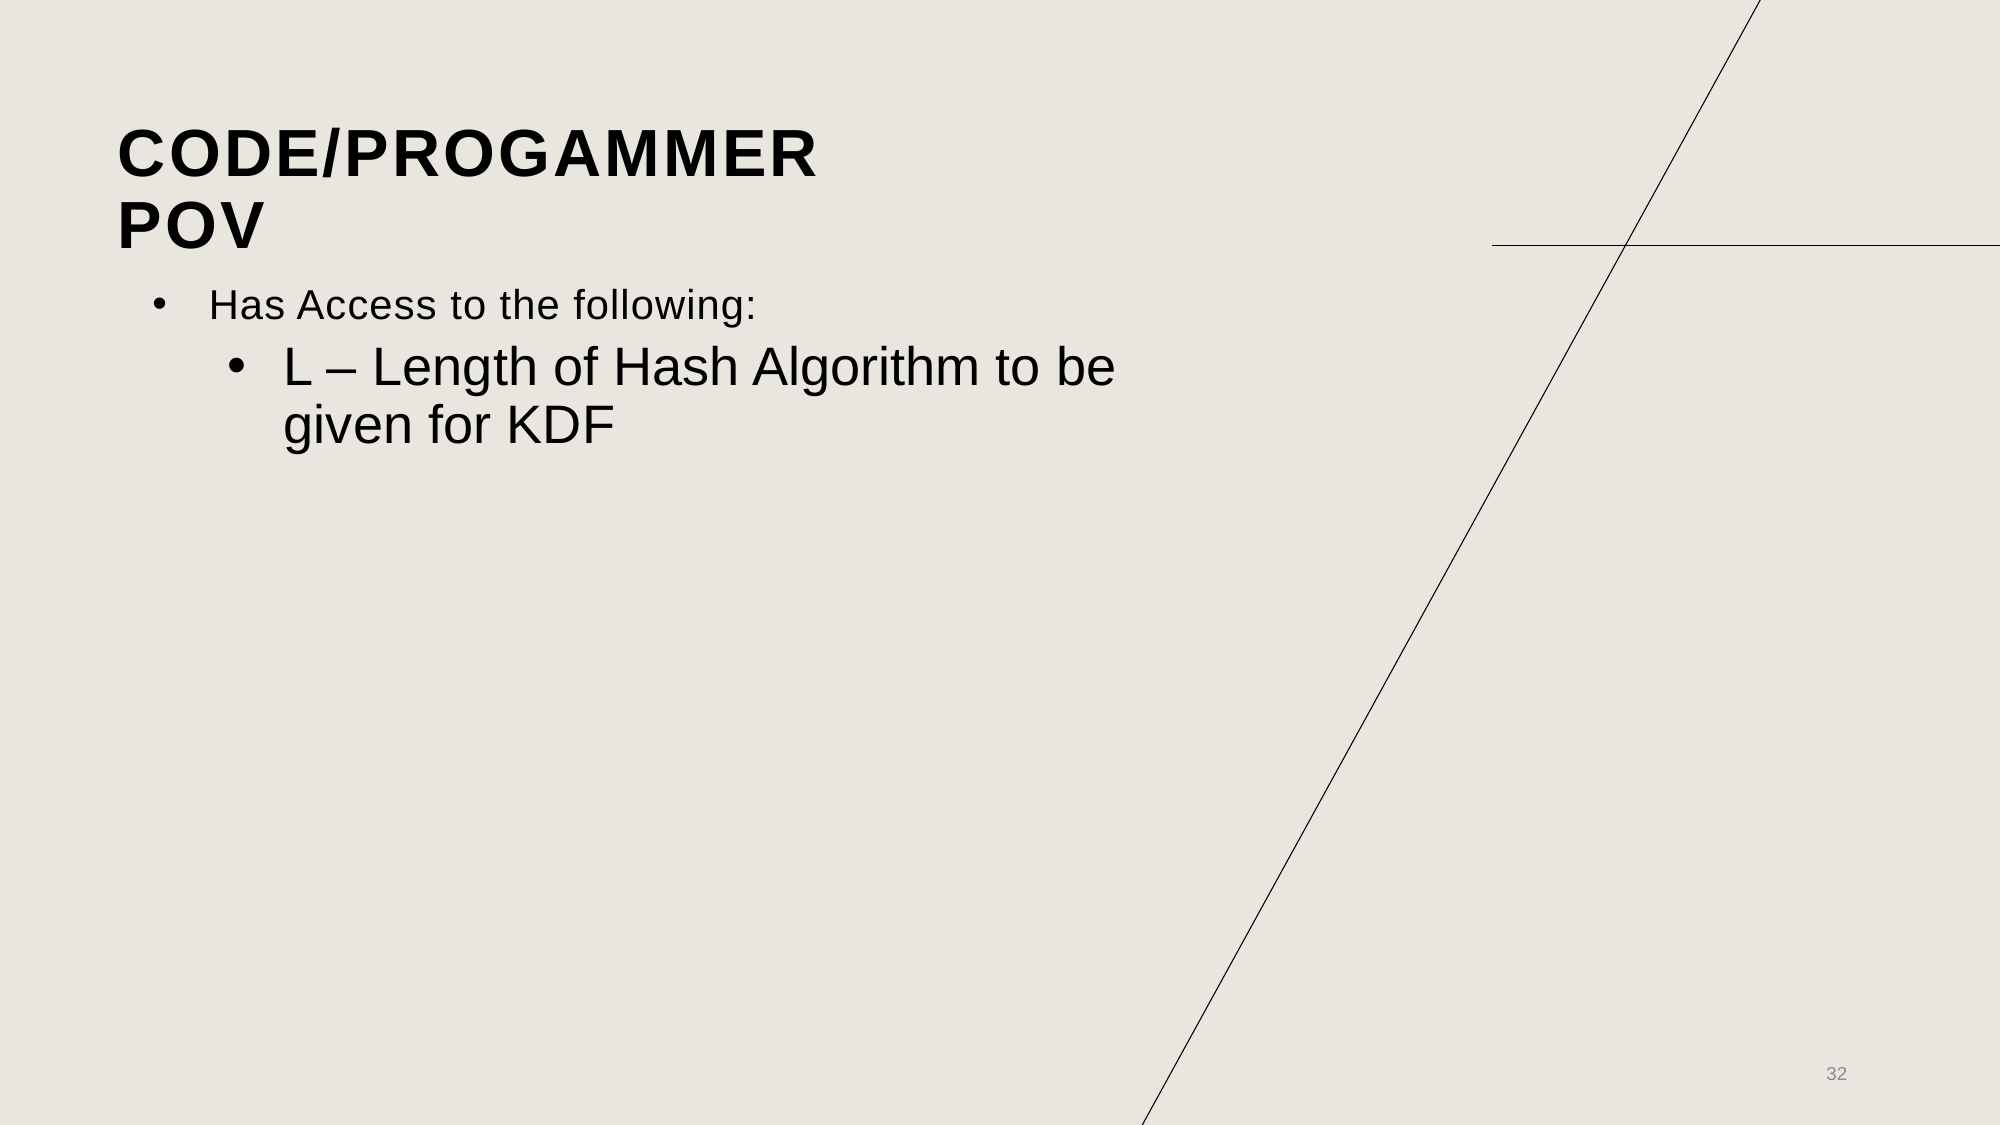

# CODE/Progammer POV
Has Access to the following:
L – Length of Hash Algorithm to be given for KDF

32